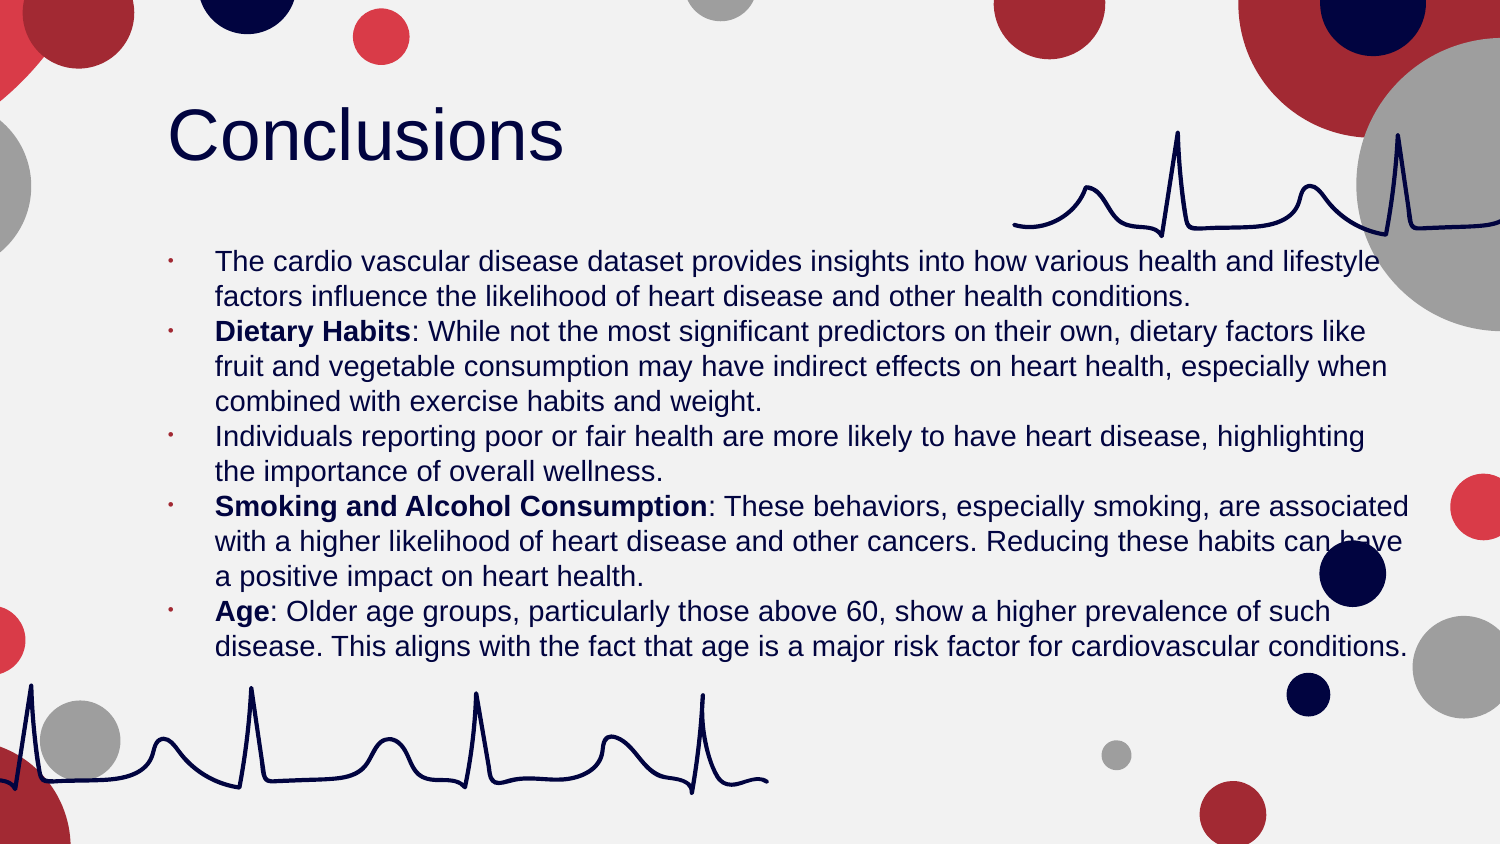

# Conclusions
The cardio vascular disease dataset provides insights into how various health and lifestyle factors influence the likelihood of heart disease and other health conditions.
Dietary Habits: While not the most significant predictors on their own, dietary factors like fruit and vegetable consumption may have indirect effects on heart health, especially when combined with exercise habits and weight.
Individuals reporting poor or fair health are more likely to have heart disease, highlighting the importance of overall wellness.
Smoking and Alcohol Consumption: These behaviors, especially smoking, are associated with a higher likelihood of heart disease and other cancers. Reducing these habits can have a positive impact on heart health.
Age: Older age groups, particularly those above 60, show a higher prevalence of such disease. This aligns with the fact that age is a major risk factor for cardiovascular conditions.